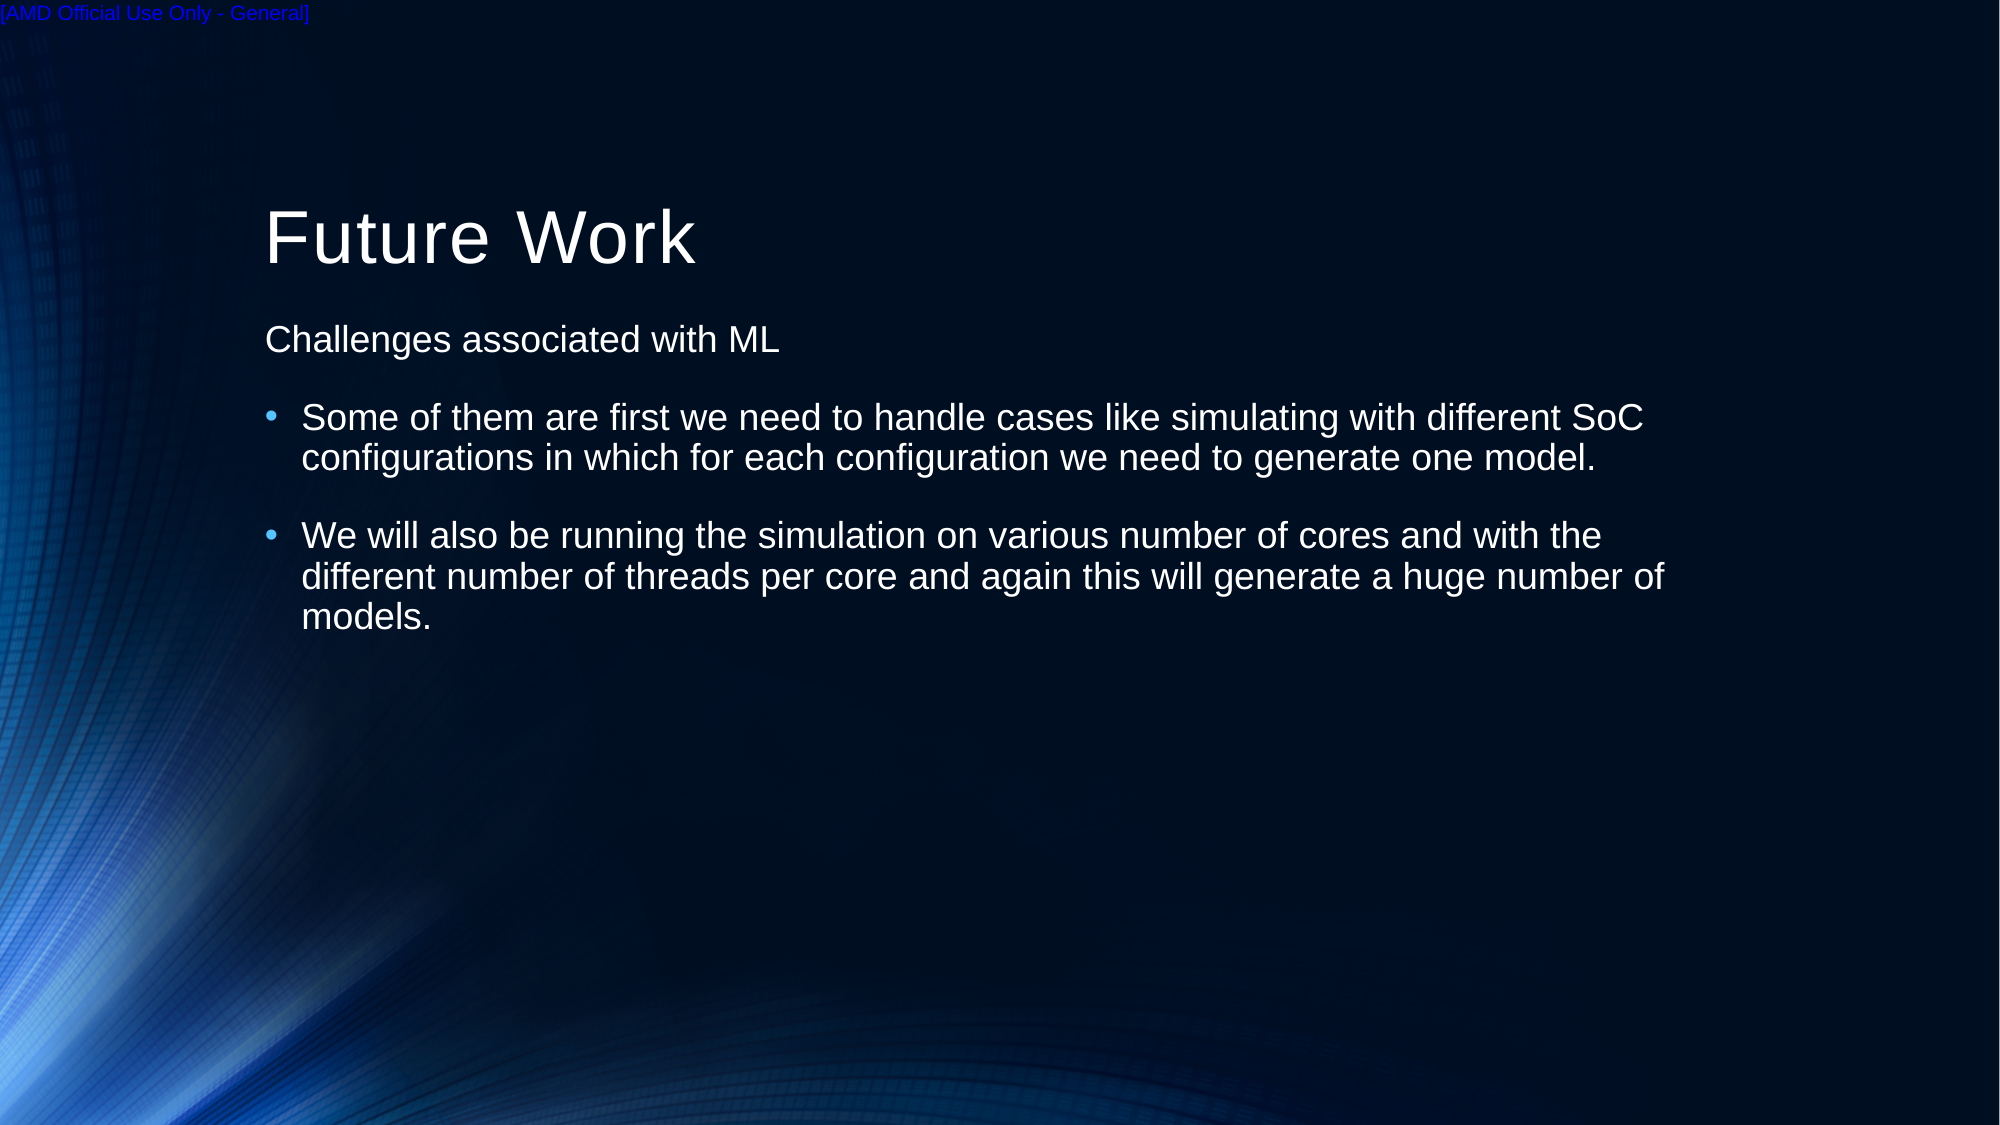

# Future Work
Challenges associated with ML
Some of them are first we need to handle cases like simulating with different SoC configurations in which for each configuration we need to generate one model.
We will also be running the simulation on various number of cores and with the different number of threads per core and again this will generate a huge number of models.